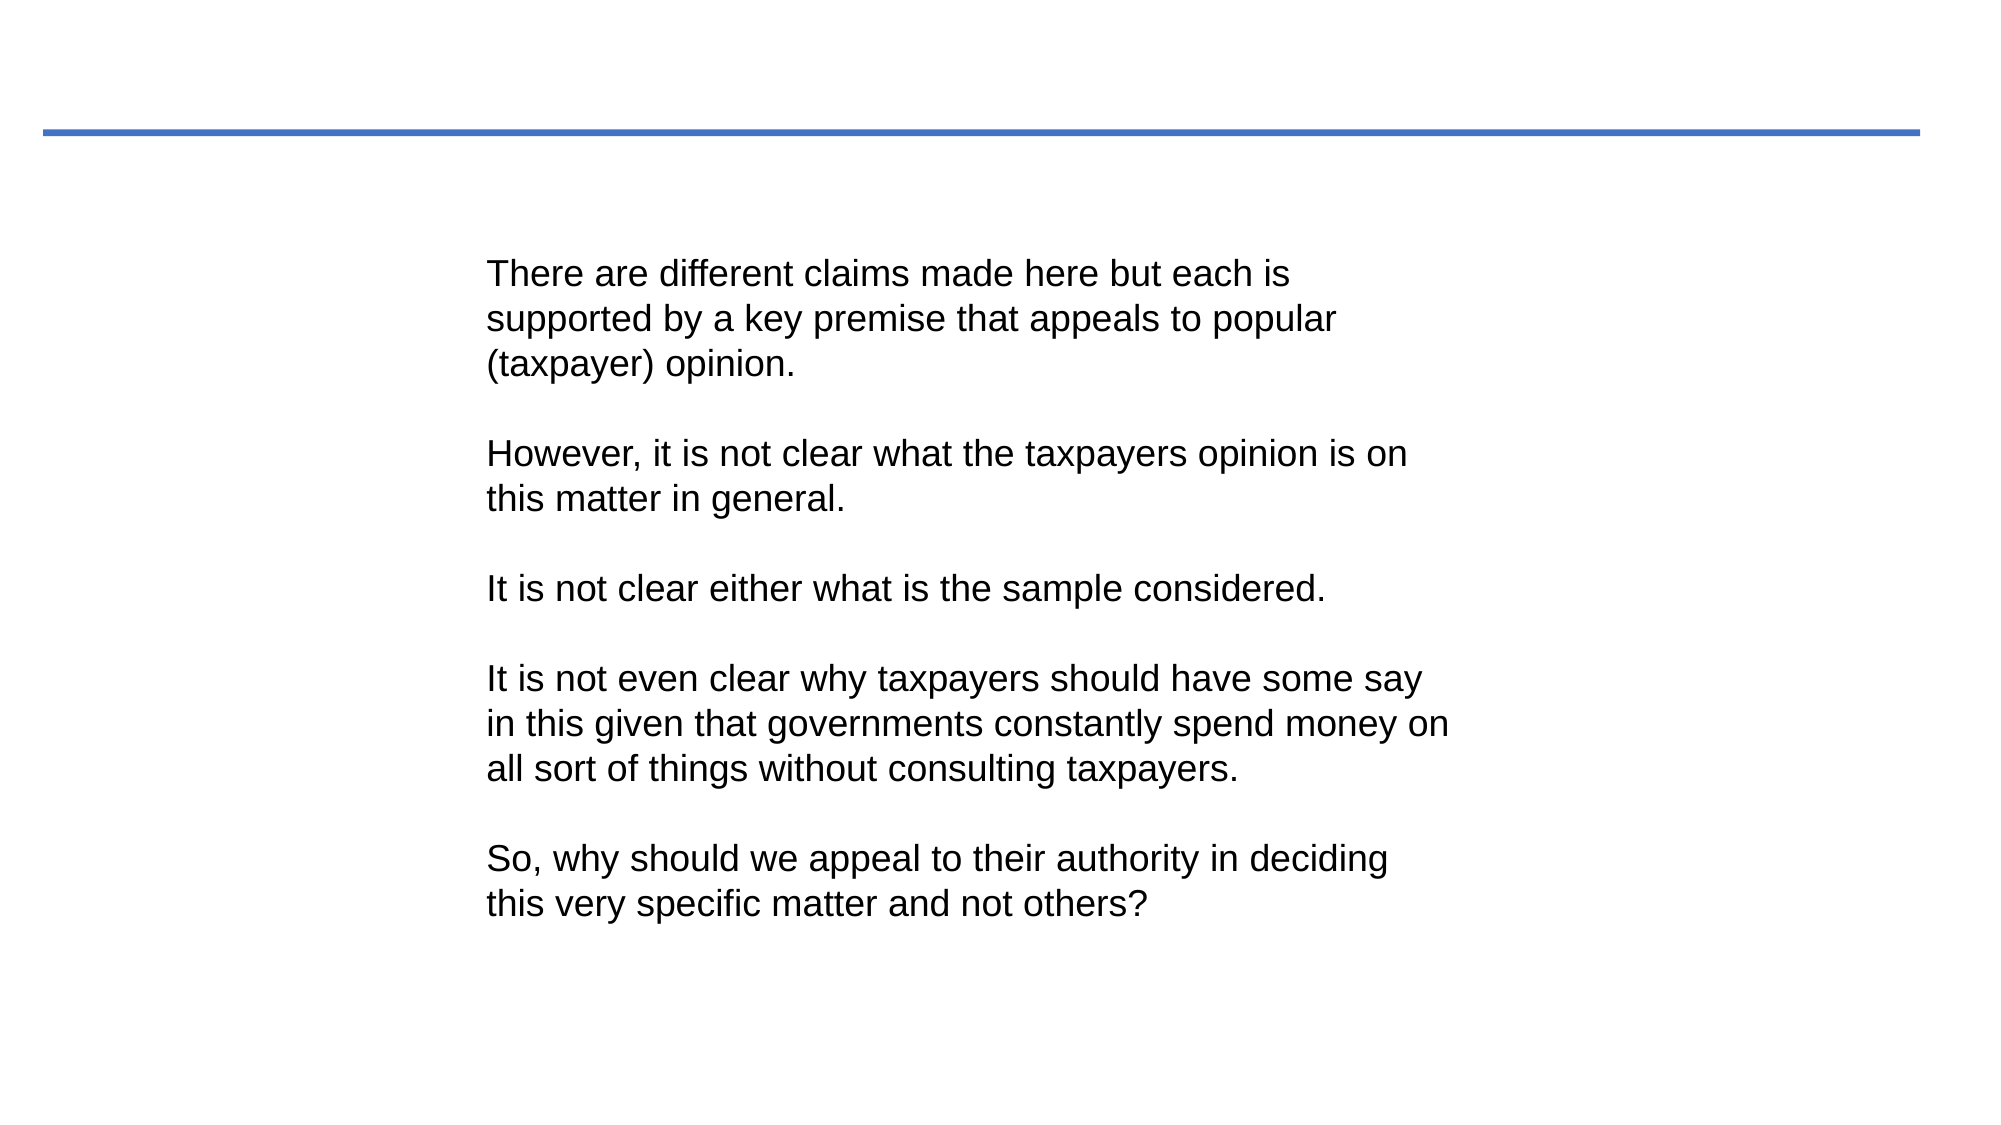

There are different claims made here but each is supported by a key premise that appeals to popular (taxpayer) opinion.

However, it is not clear what the taxpayers opinion is on this matter in general.

It is not clear either what is the sample considered.

It is not even clear why taxpayers should have some say in this given that governments constantly spend money on all sort of things without consulting taxpayers.

So, why should we appeal to their authority in deciding this very specific matter and not others?